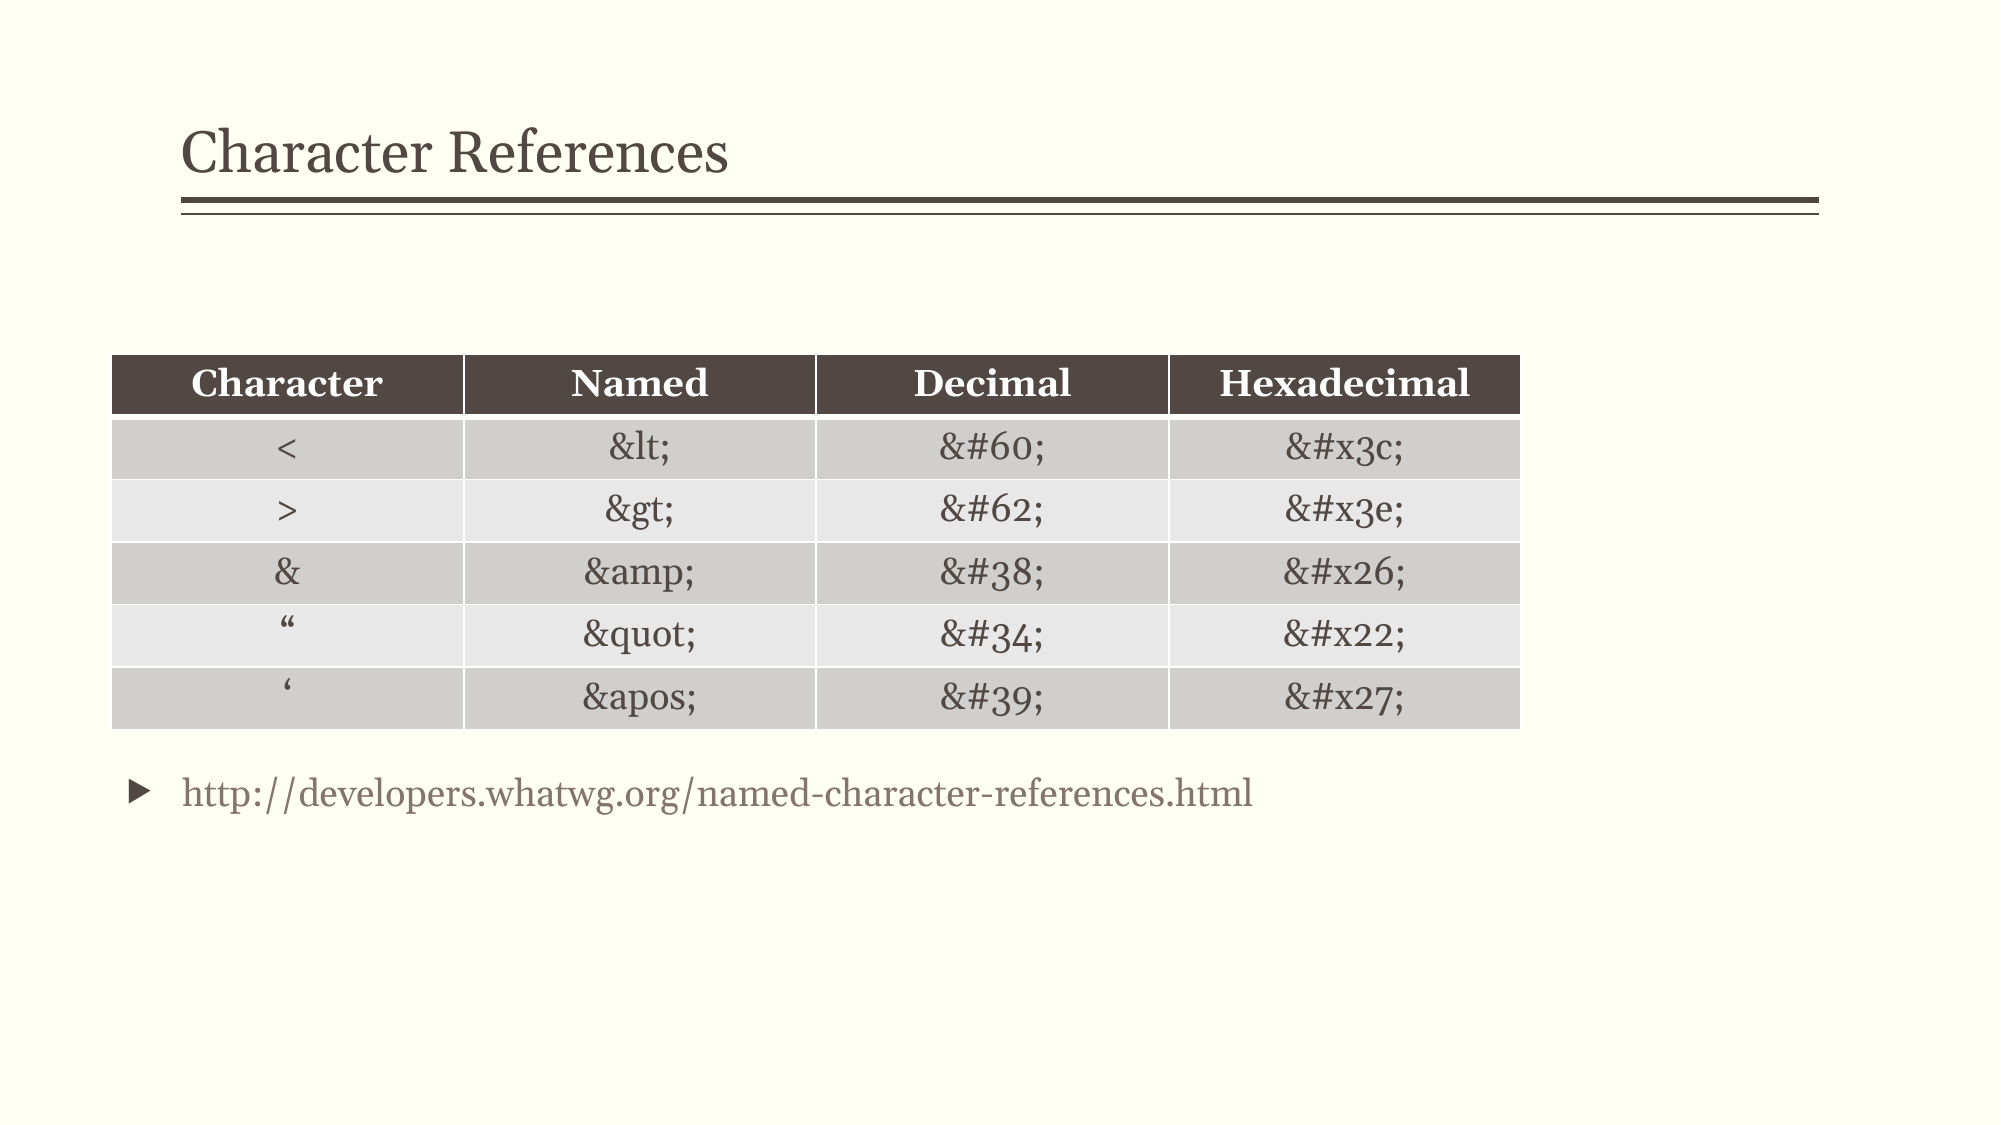

# Character References
| Character | Named | Decimal | Hexadecimal |
| --- | --- | --- | --- |
| < | &lt; | &#60; | &#x3c; |
| > | &gt; | &#62; | &#x3e; |
| & | &amp; | &#38; | &#x26; |
| “ | &quot; | &#34; | &#x22; |
| ‘ | &apos; | &#39; | &#x27; |

http://developers.whatwg.org/named-character-references.html